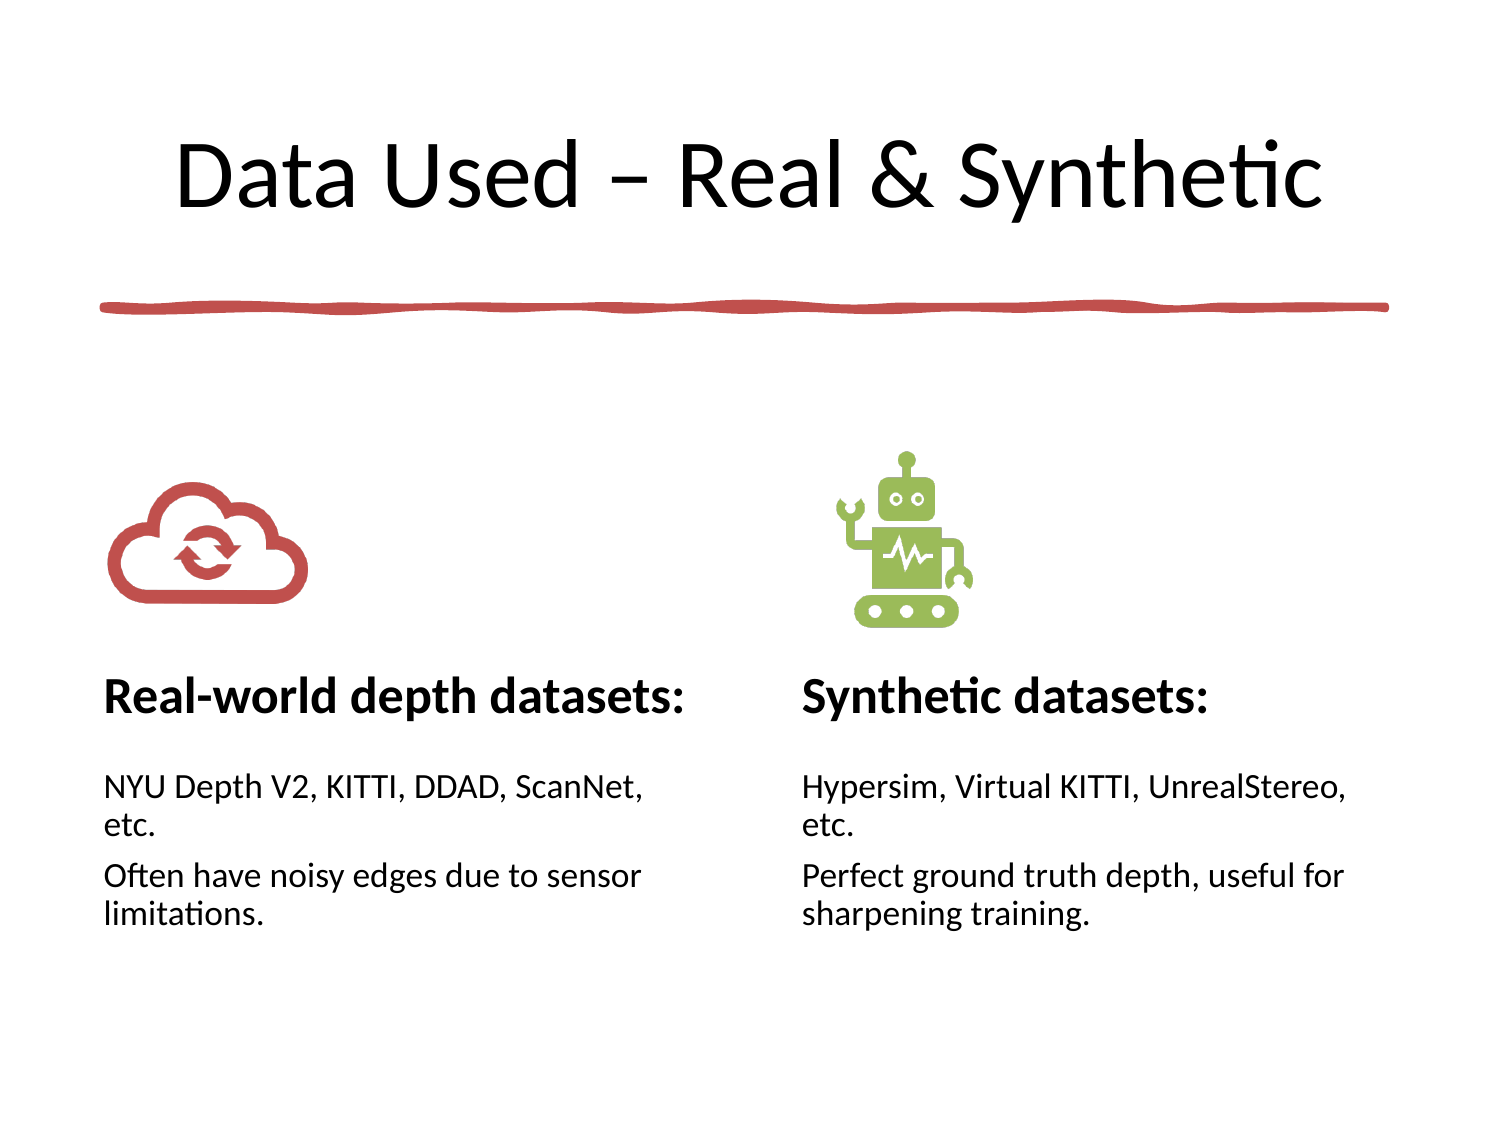

# Data Used – Real & Synthetic

Real-world depth datasets:
NYU Depth V2, KITTI, DDAD, ScanNet, etc.
Often have noisy edges due to sensor limitations.
Synthetic datasets:
Hypersim, Virtual KITTI, UnrealStereo, etc.
Perfect ground truth depth, useful for sharpening training.